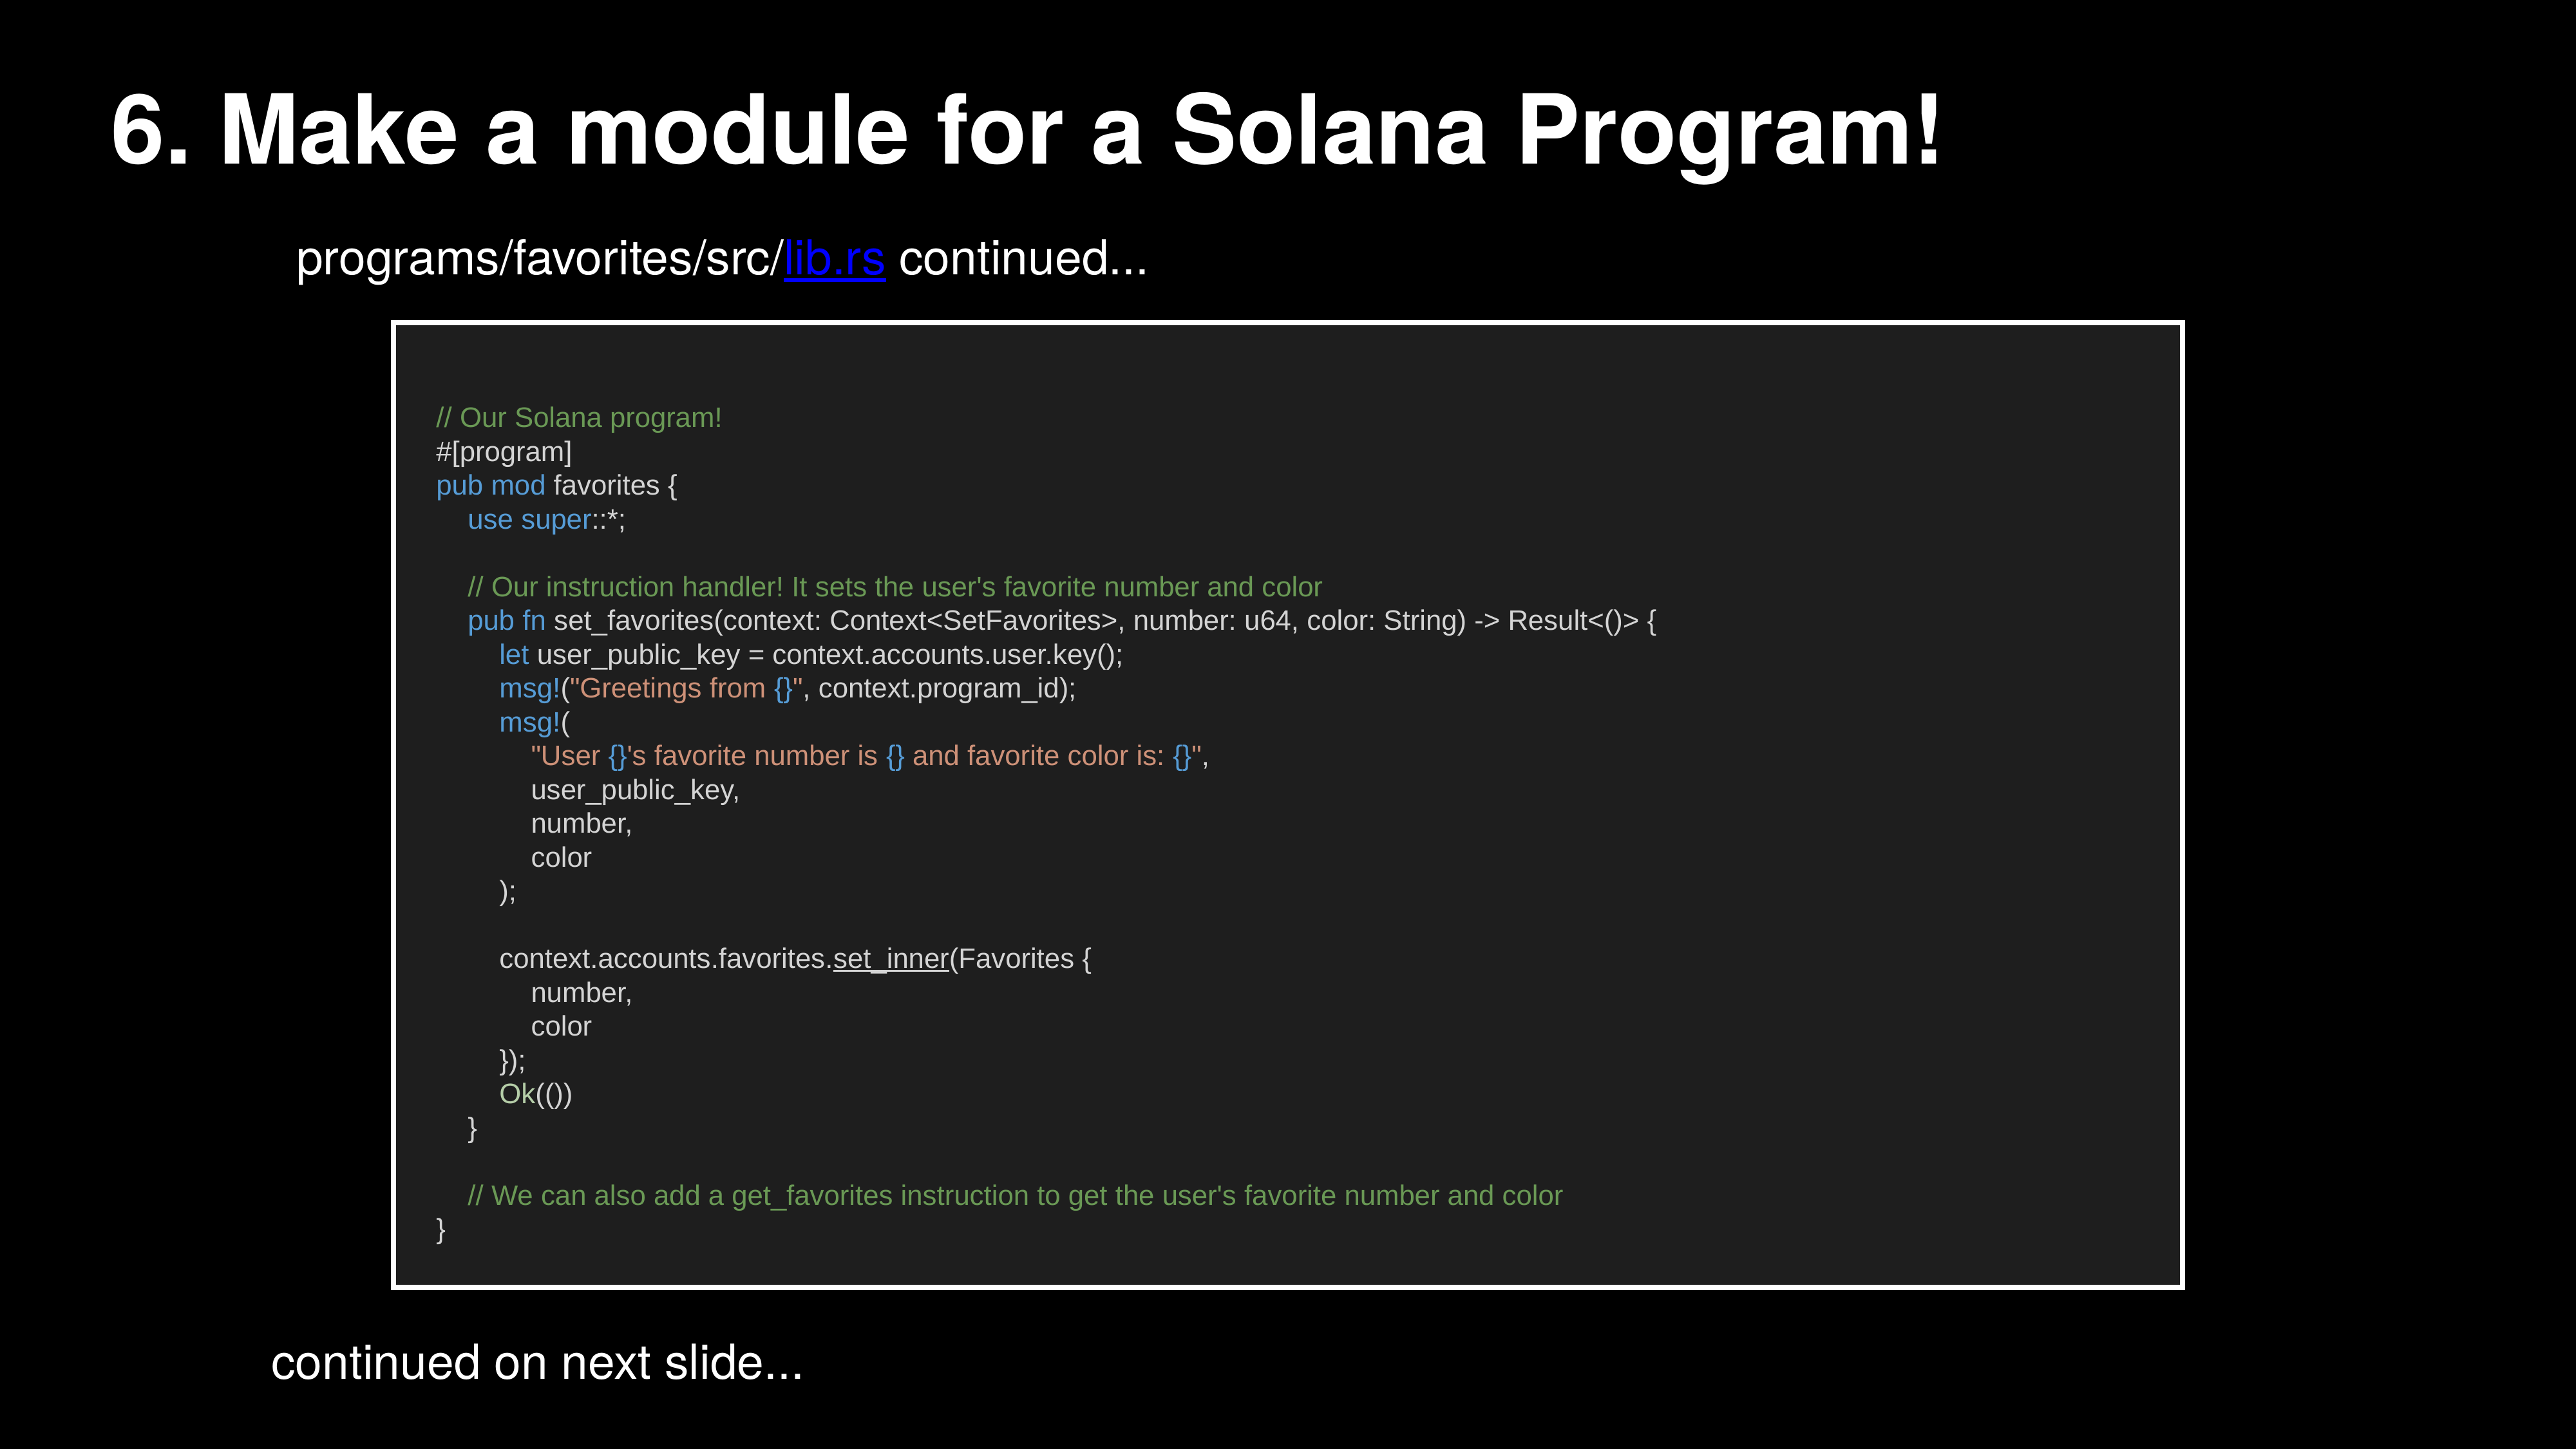

6. Make a module for a Solana Program!
programs/favorites/src/lib.rs continued...

// Our Solana program!
#[program]
pub mod favorites {
    use super::*;

    // Our instruction handler! It sets the user's favorite number and color
    pub fn set_favorites(context: Context<SetFavorites>, number: u64, color: String) -> Result<()> {
        let user_public_key = context.accounts.user.key();
        msg!("Greetings from {}", context.program_id);
        msg!(
            "User {}'s favorite number is {} and favorite color is: {}",
            user_public_key,
            number,
            color
        );

        context.accounts.favorites.set_inner(Favorites {
            number,
            color
        });
        Ok(())
    }

    // We can also add a get_favorites instruction to get the user's favorite number and color
}
continued on next slide...